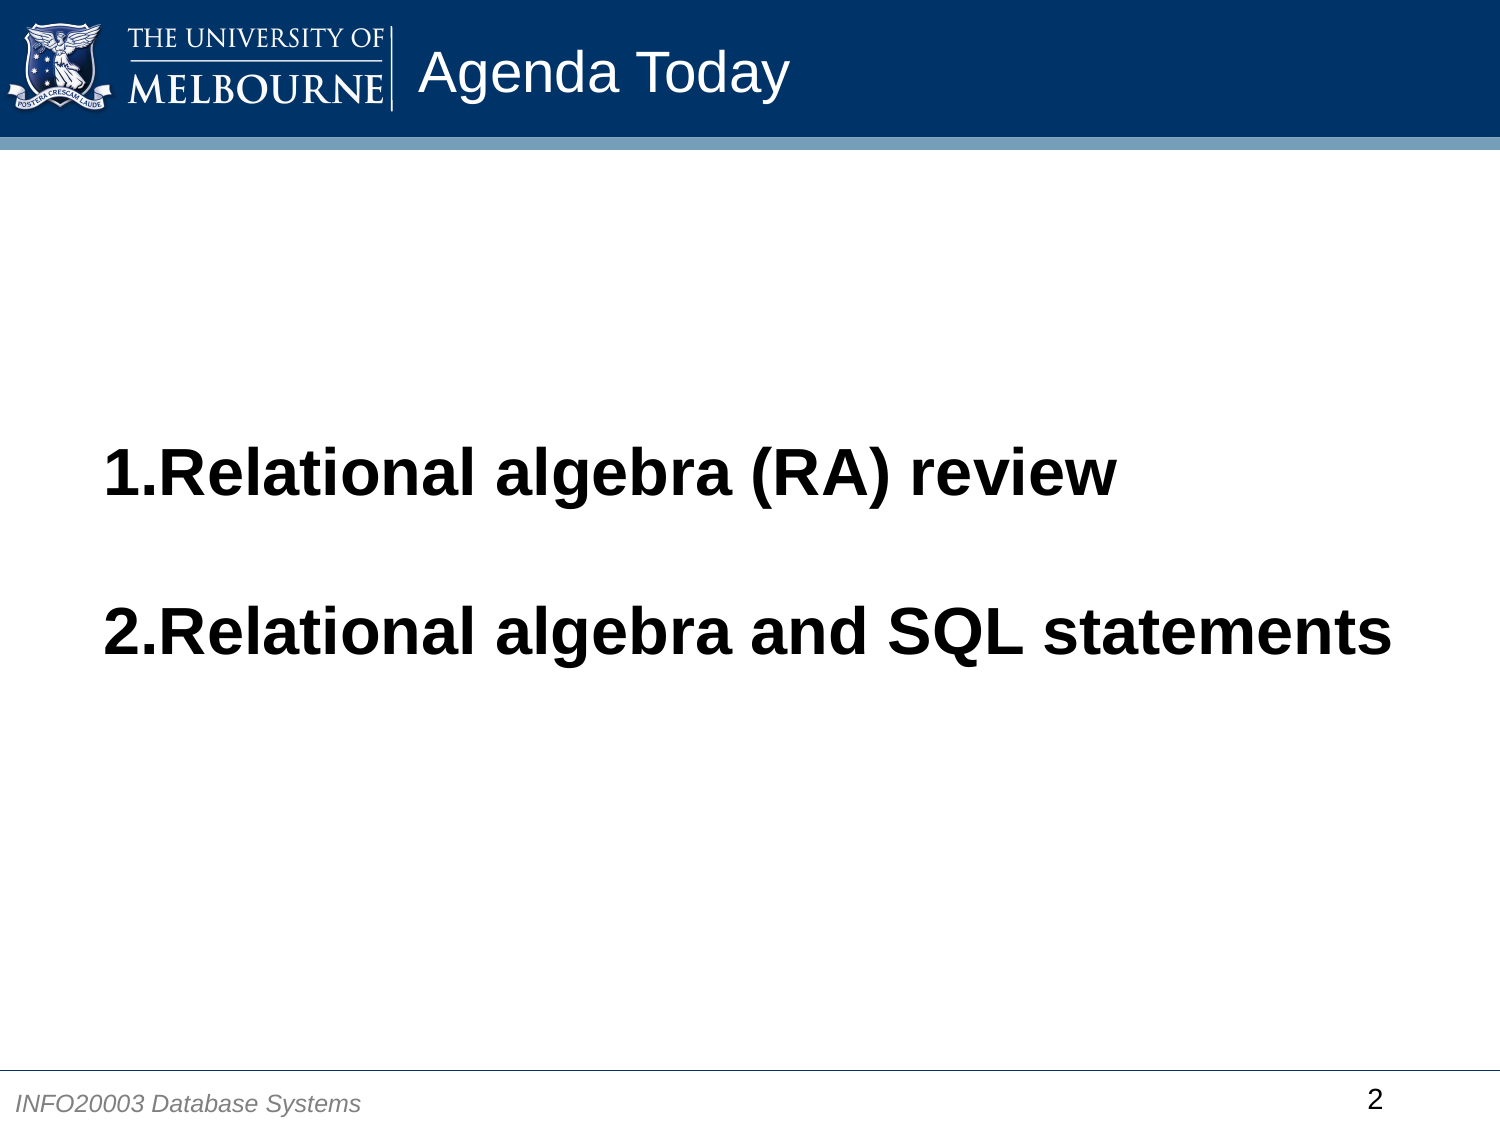

# Agenda Today
Relational algebra (RA) review

2.Relational algebra and SQL statements